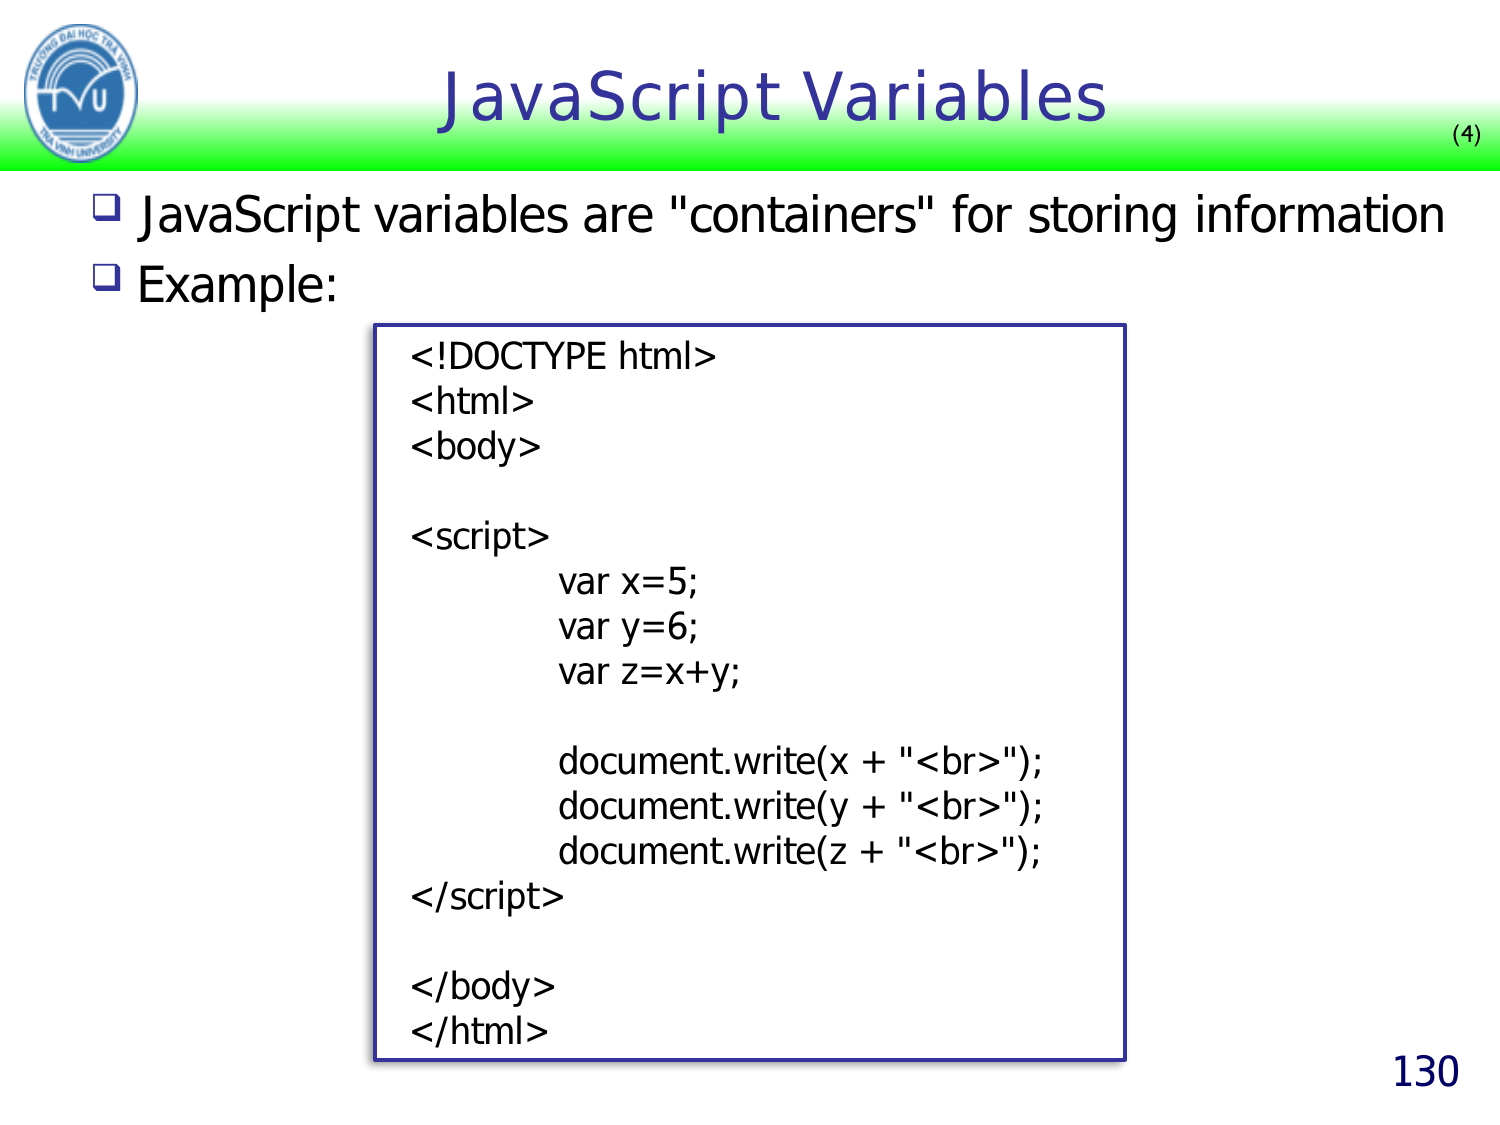

# JavaScript Variables
(4)
JavaScript variables are "containers" for storing information
Example:
<!DOCTYPE html>
<html>
<body>

<script>
	var x=5;
	var y=6;
	var z=x+y;

	document.write(x + "<br>");
	document.write(y + "<br>");
	document.write(z + "<br>");
</script>

</body>
</html>
130